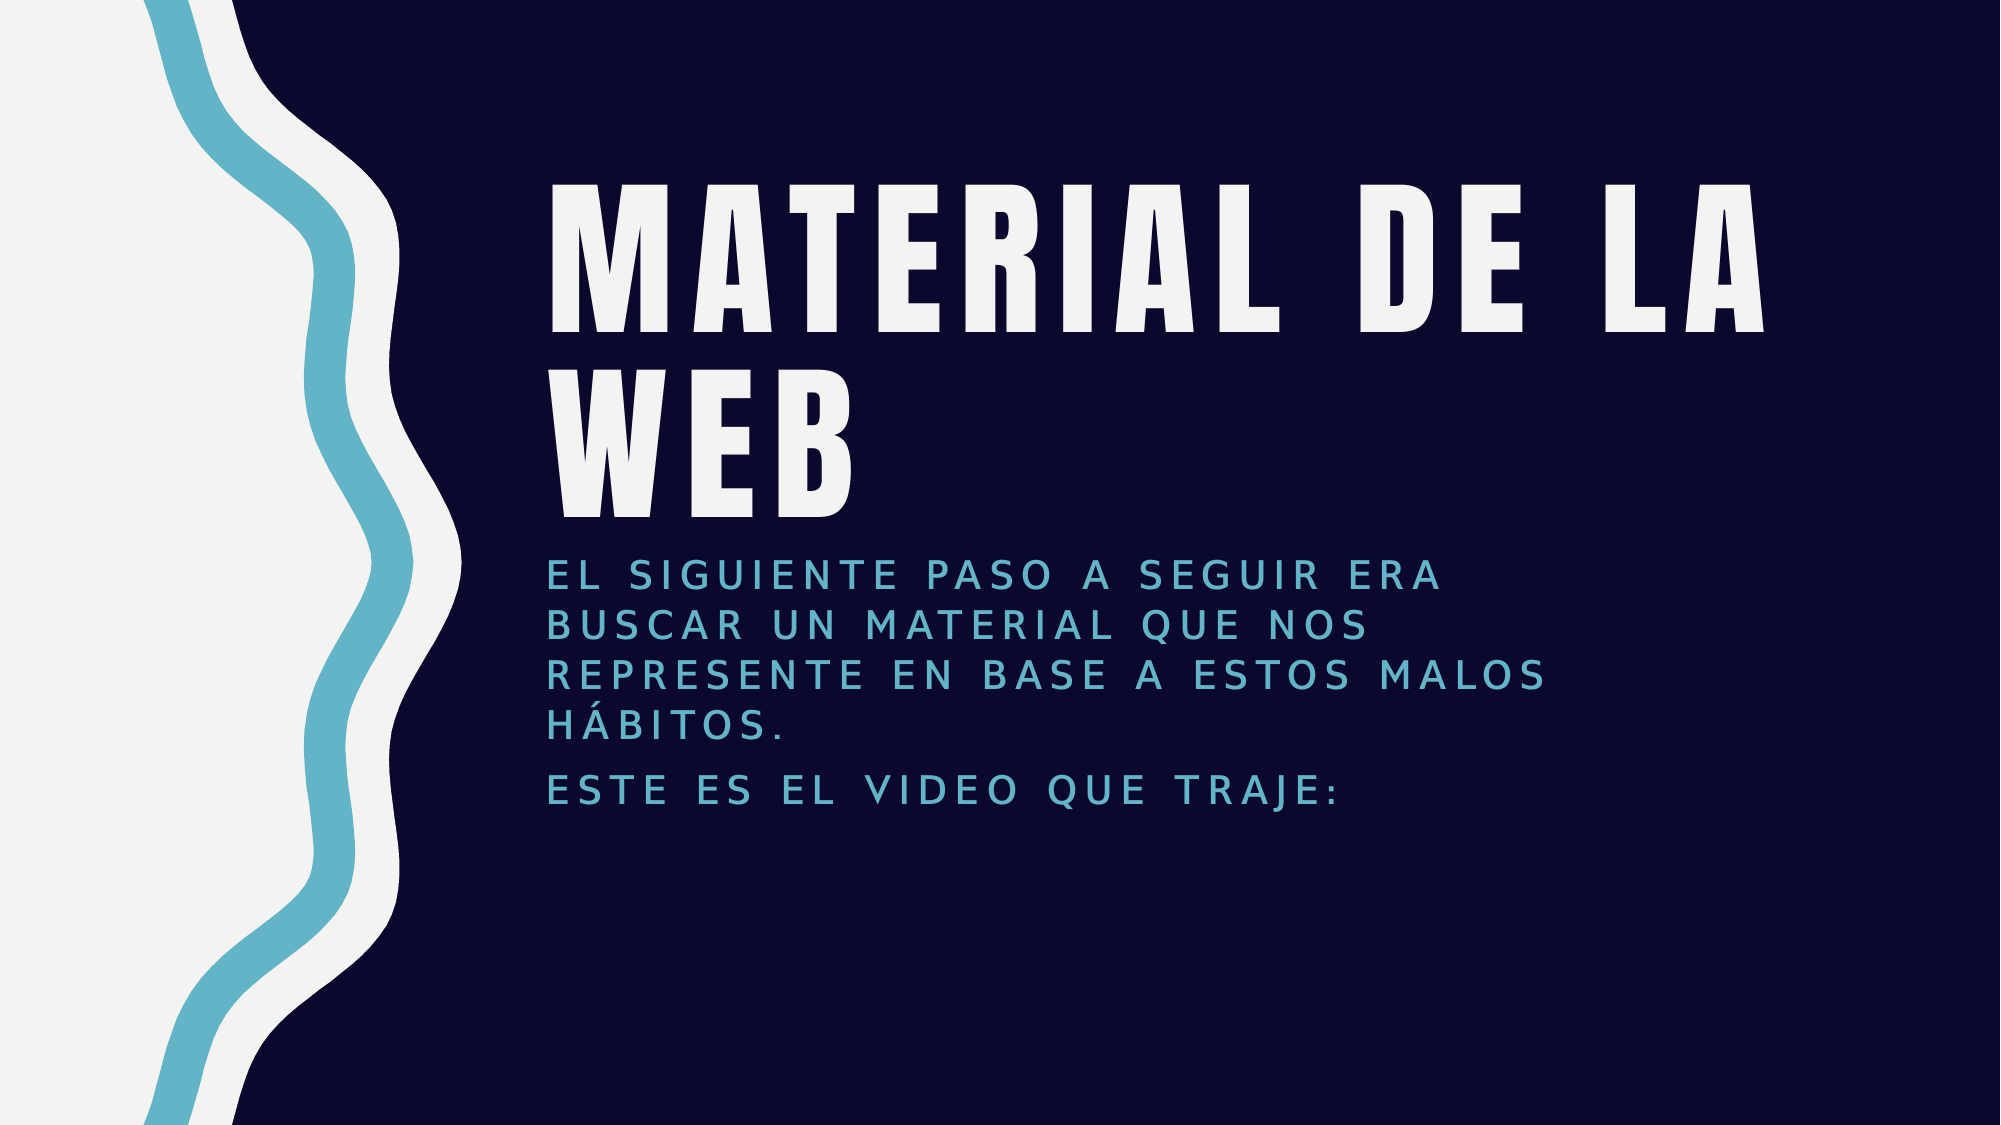

# Material de la web
El siguiente paso a seguir era buscar un material que nos represente en base a estos malos hábitos.
Este es el video que traje: